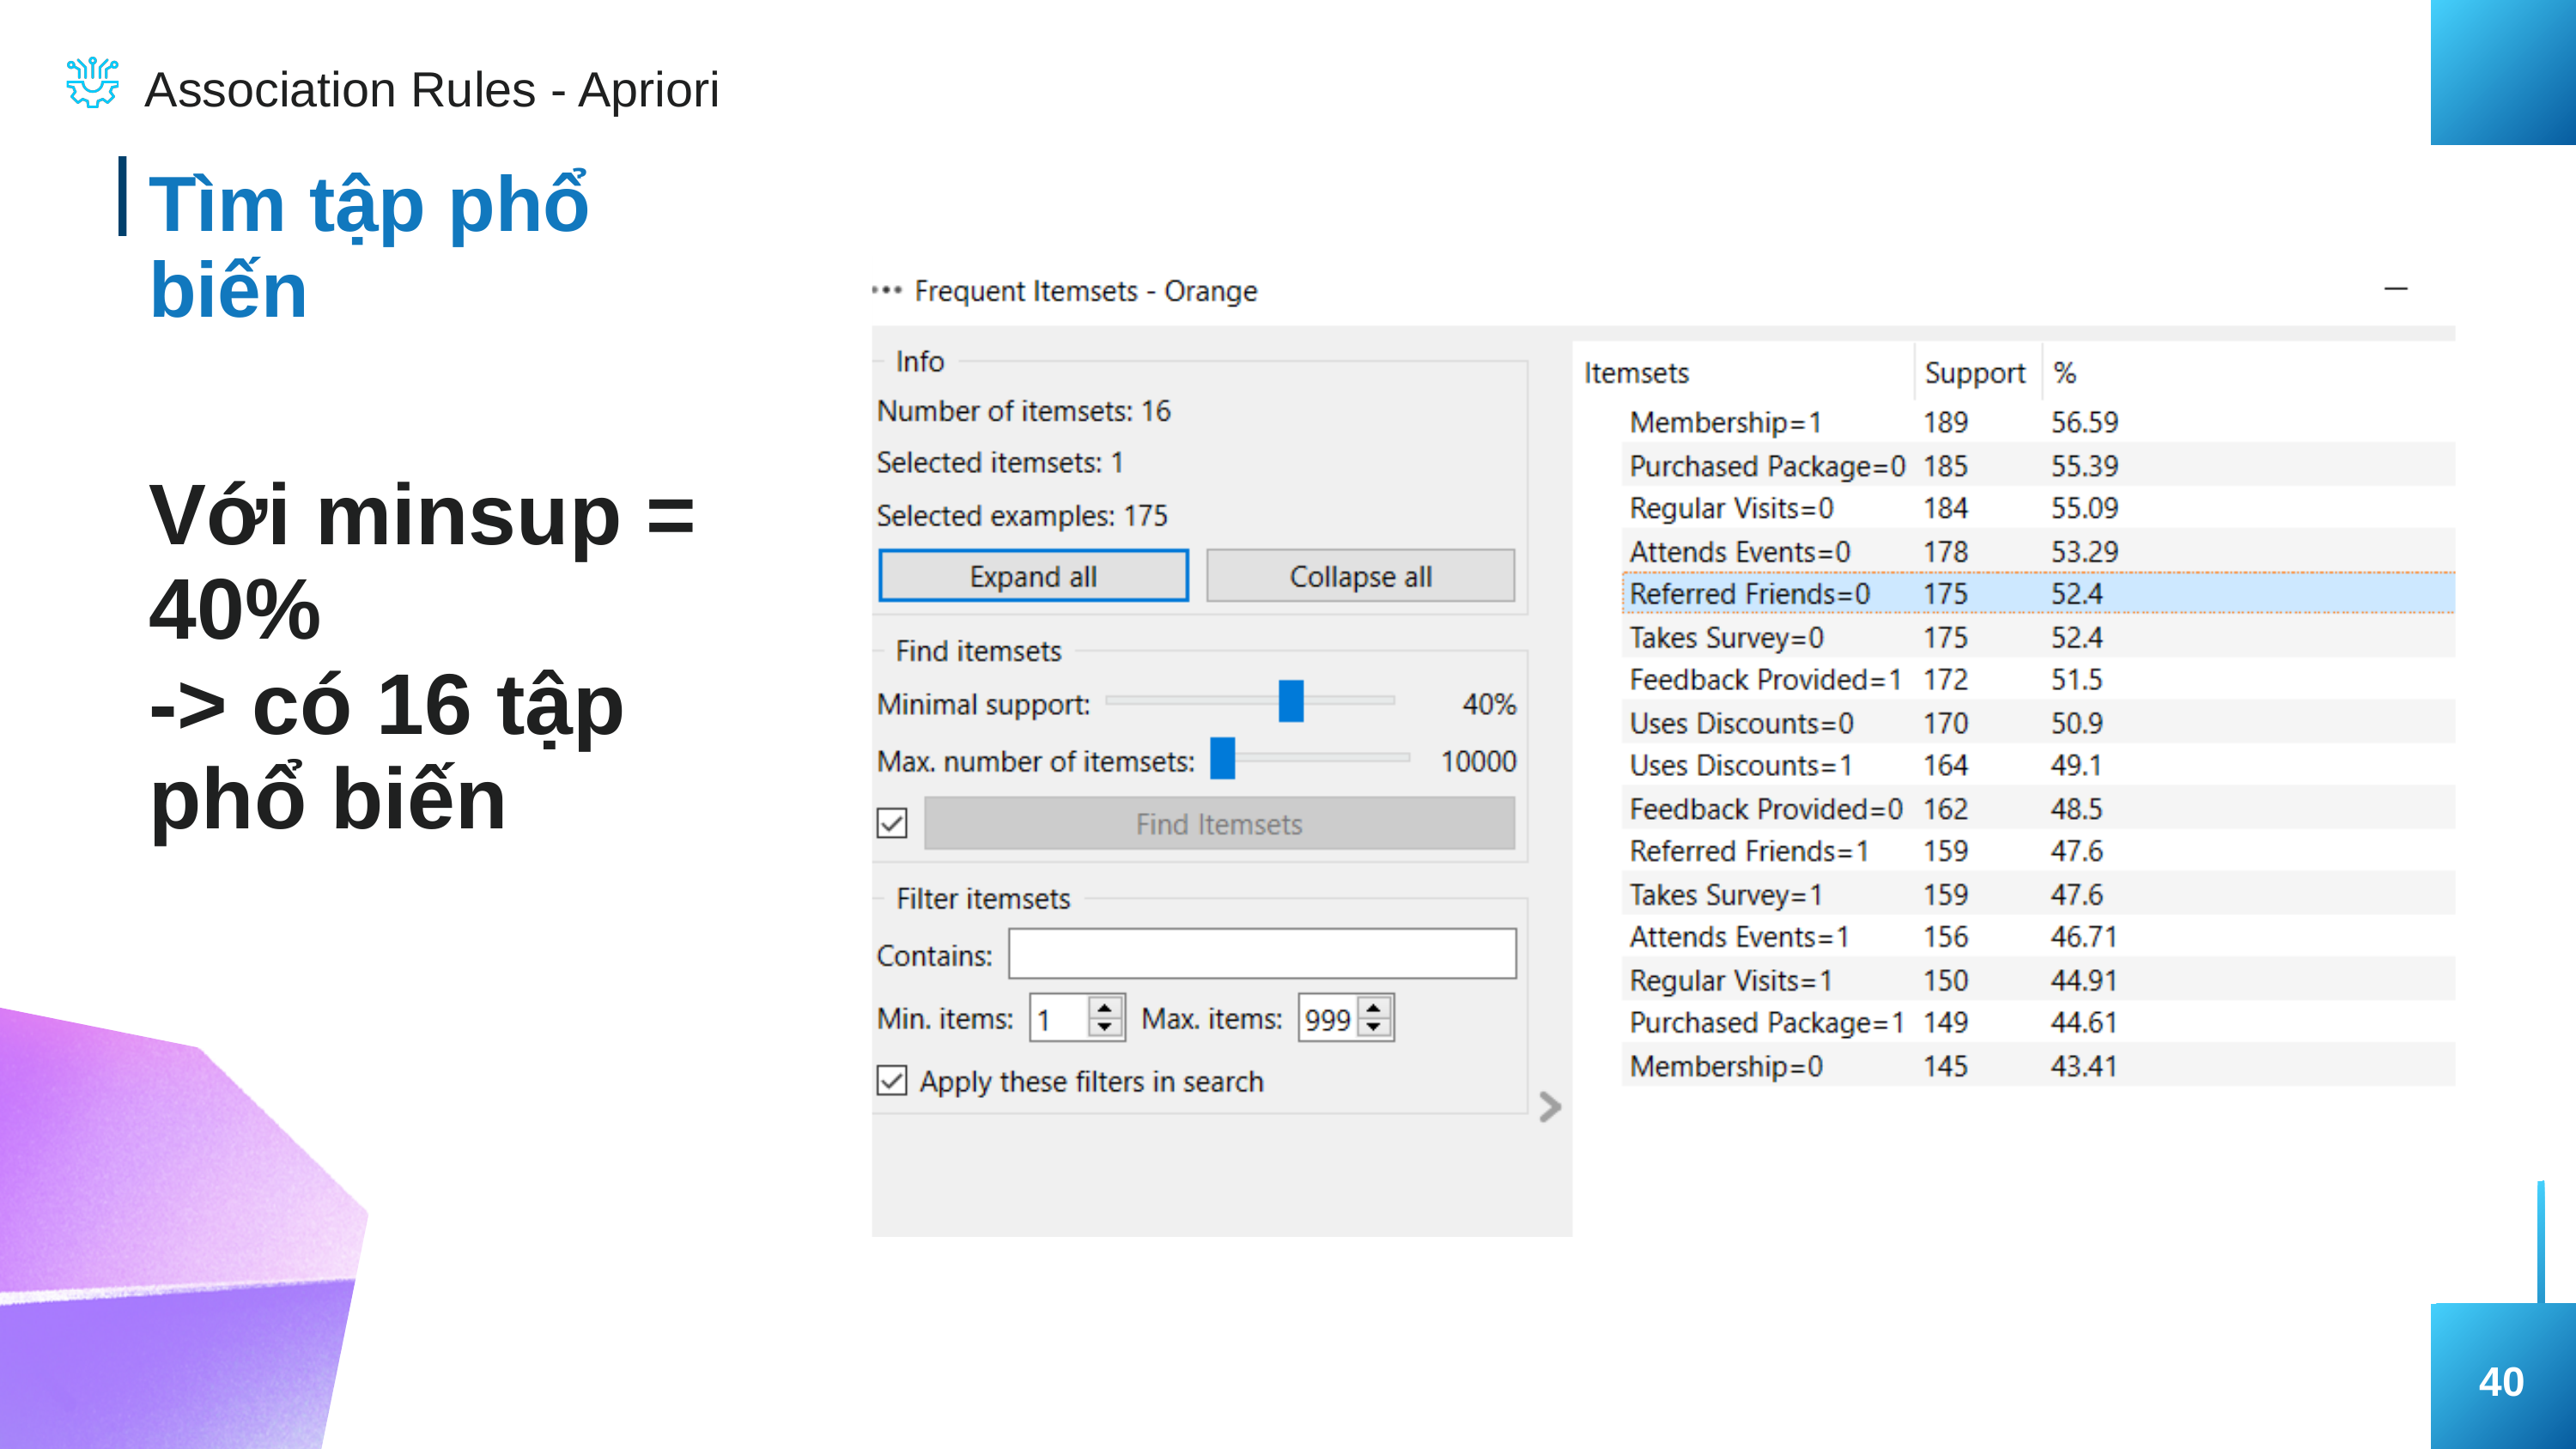

Association Rules - Apriori

Tìm tập phổ biến

Với minsup = 40%
-> có 16 tập phổ biến

40